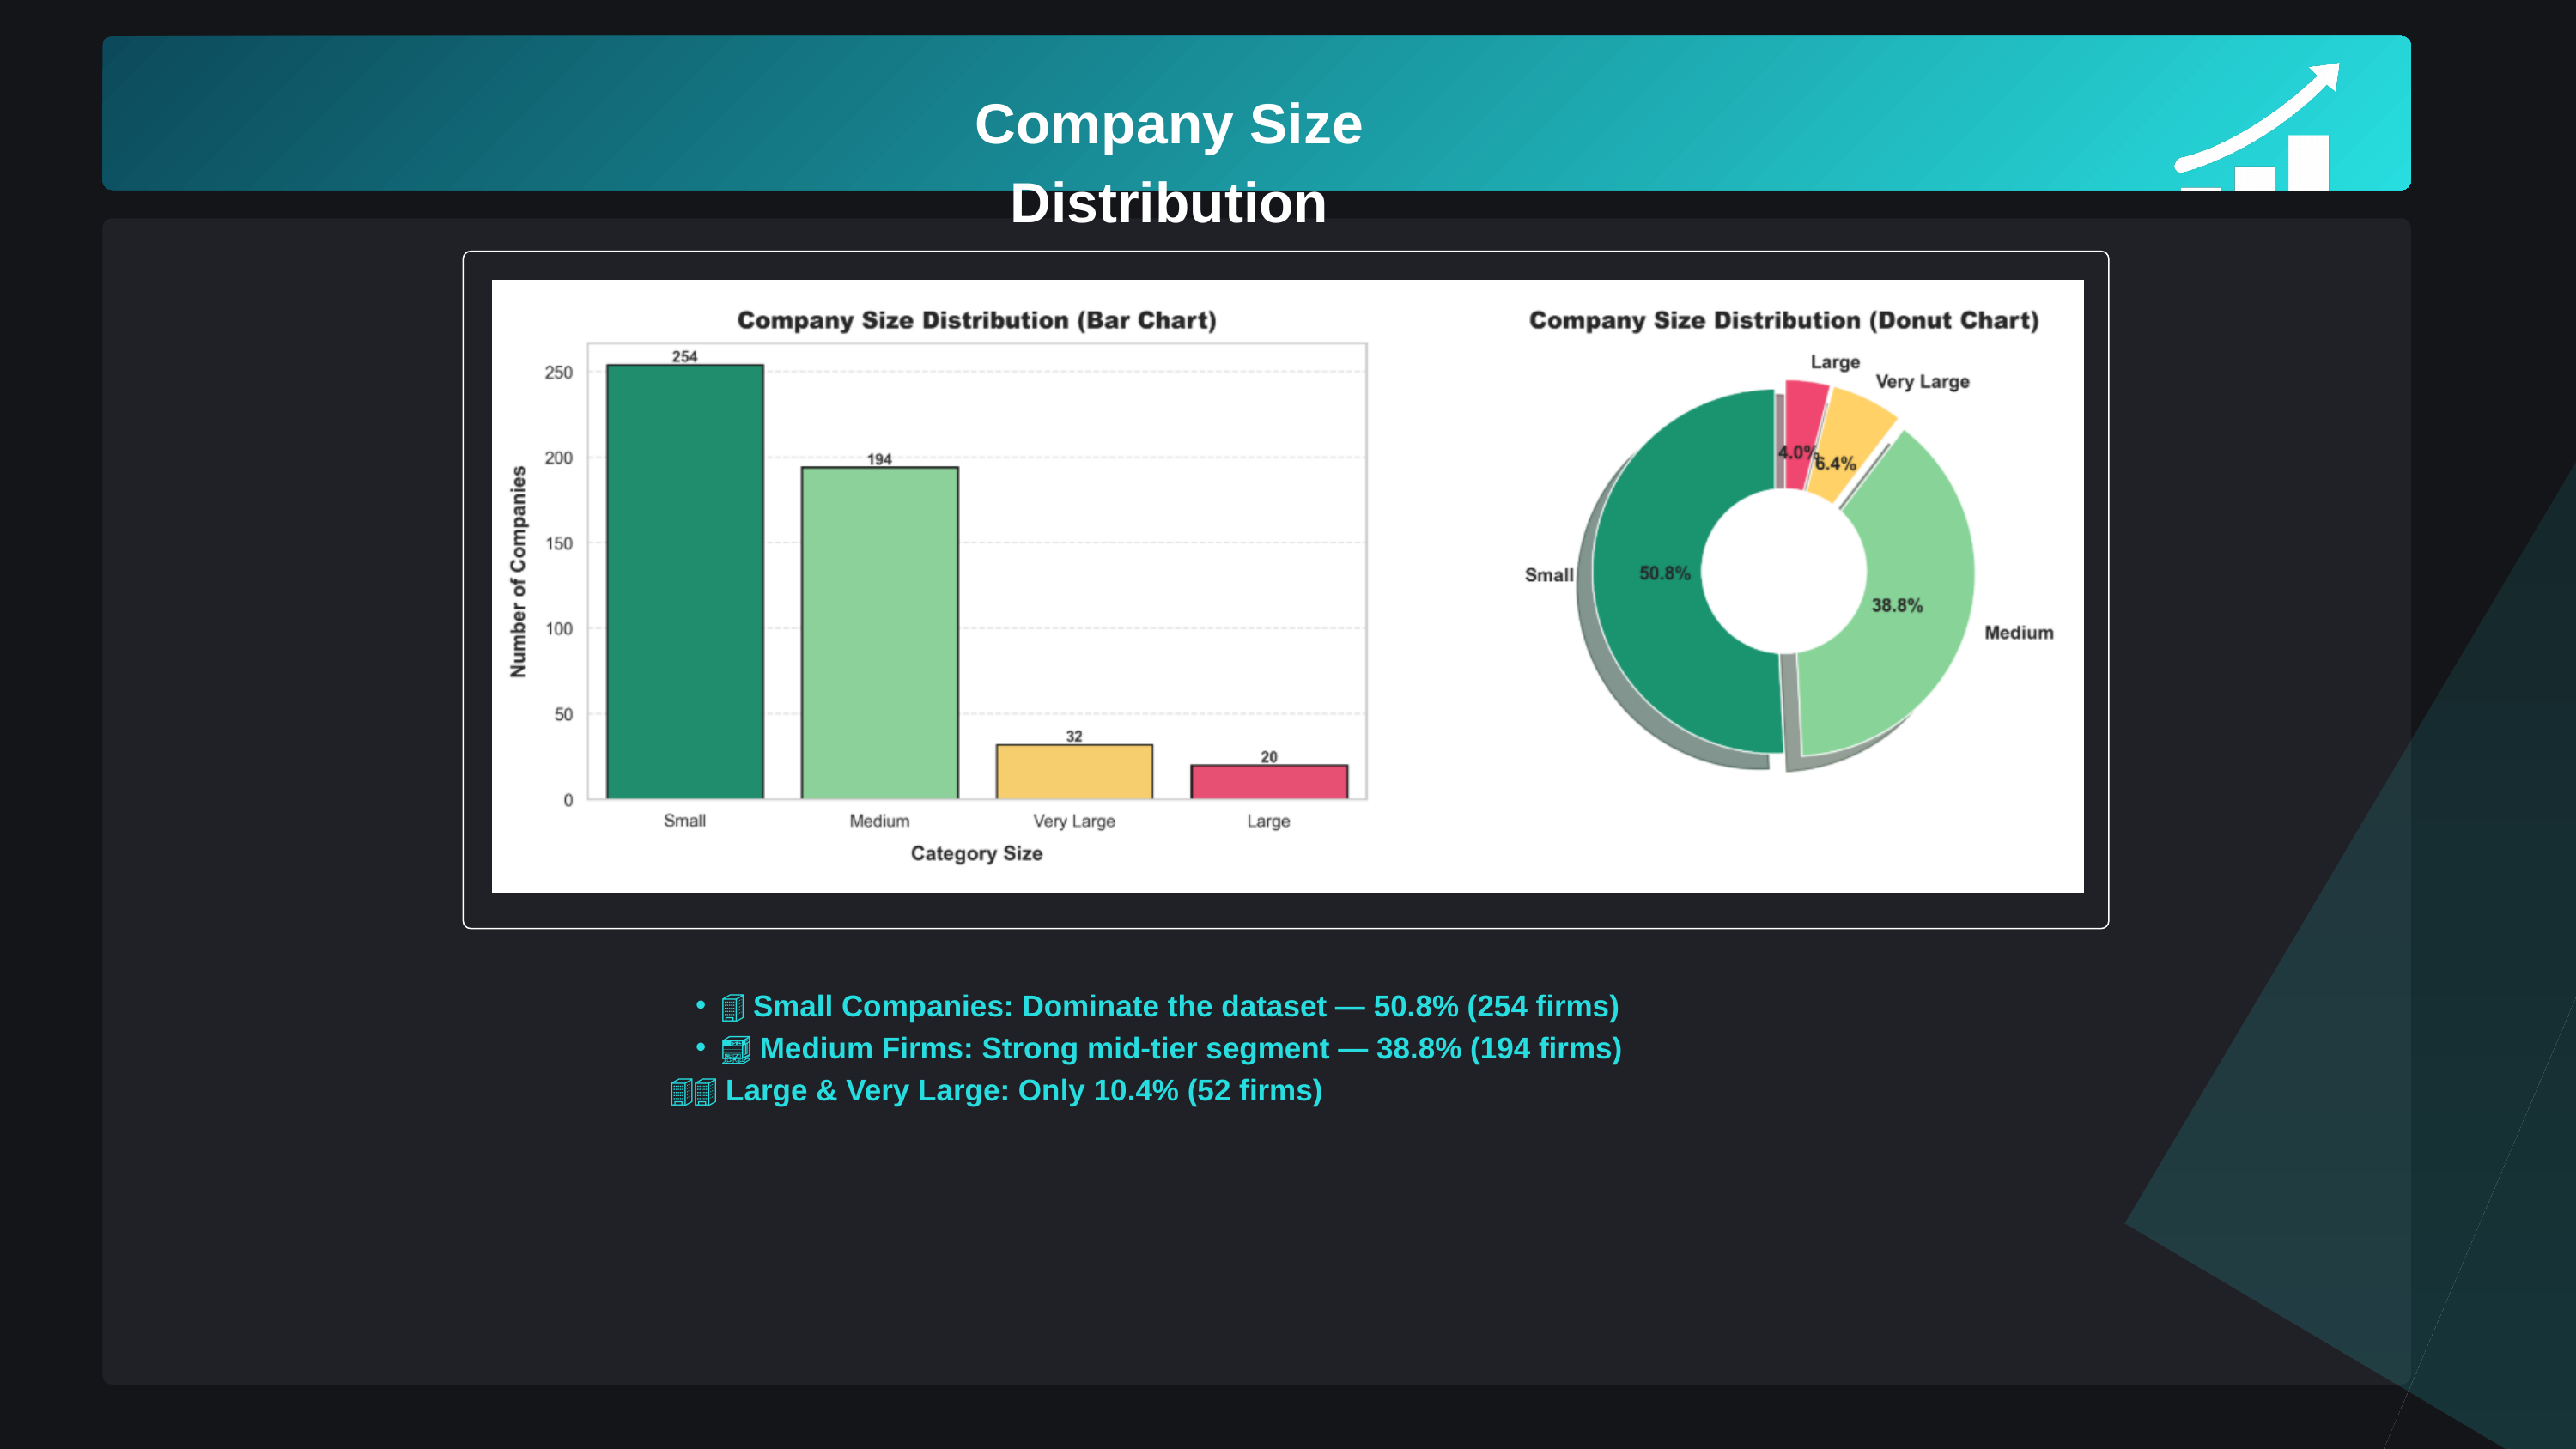

Company Size Distribution

🏢 Small Companies: Dominate the dataset — 50.8% (254 firms)
🏬 Medium Firms: Strong mid-tier segment — 38.8% (194 firms)
🏢🏢 Large & Very Large: Only 10.4% (52 firms)